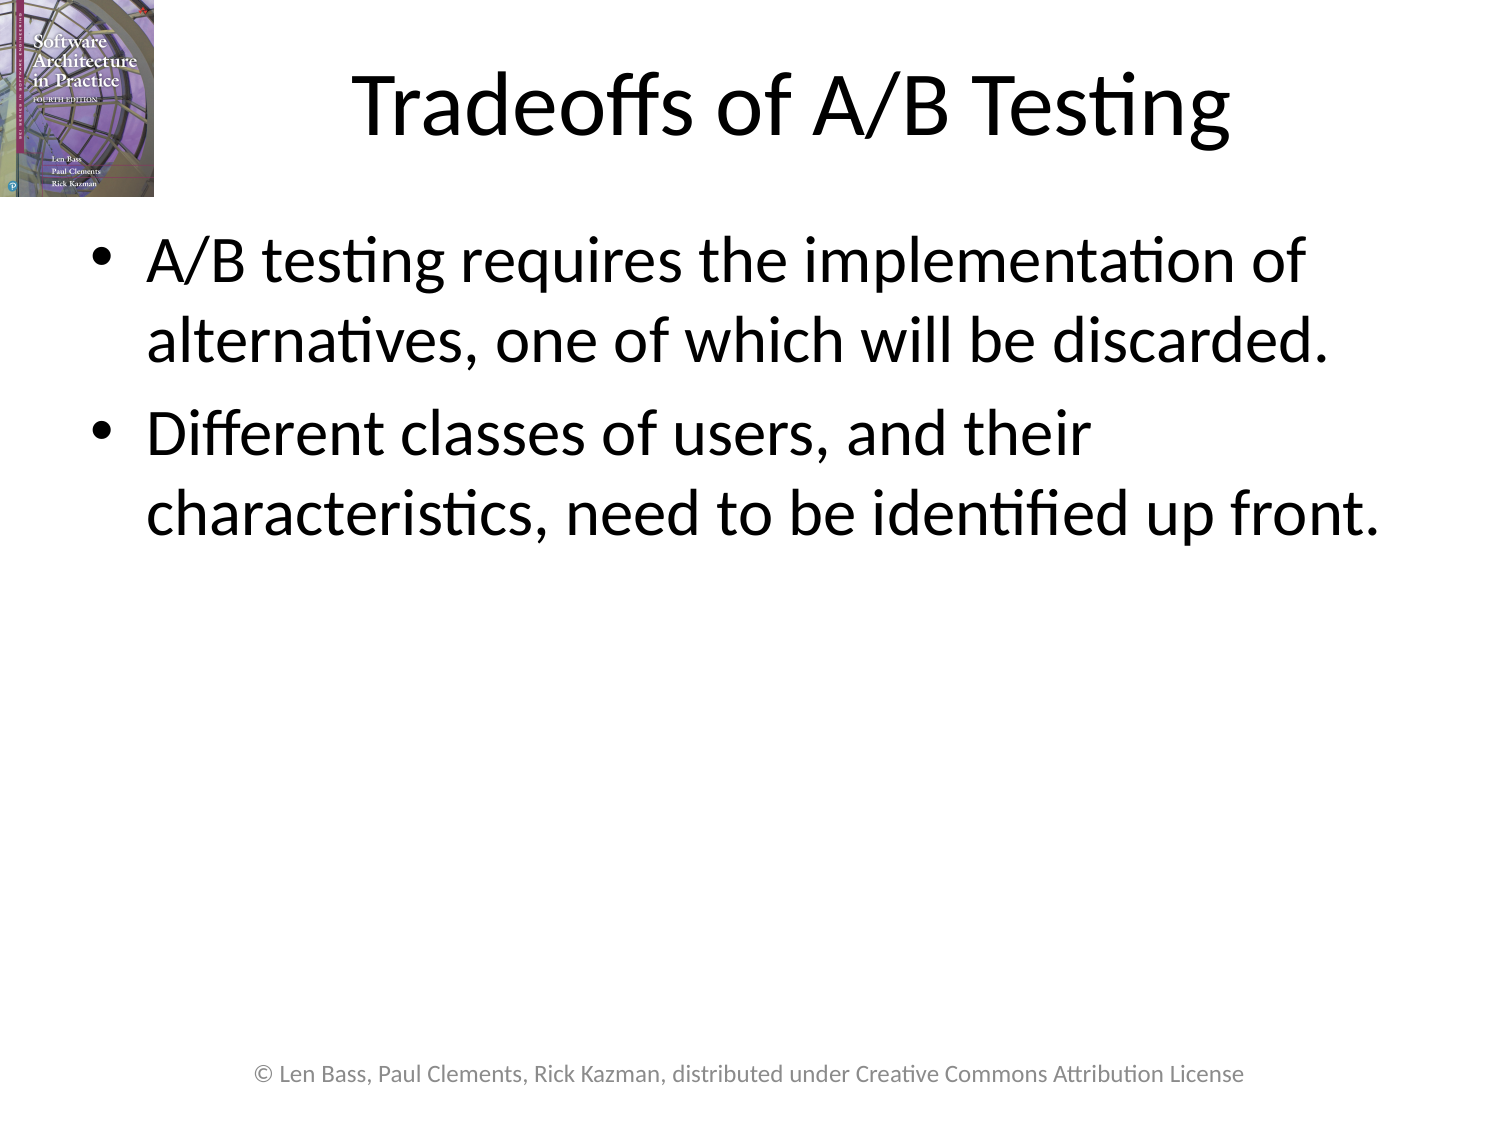

# Tradeoffs of A/B Testing
A/B testing requires the implementation of alternatives, one of which will be discarded.
Different classes of users, and their characteristics, need to be identified up front.

© Len Bass, Paul Clements, Rick Kazman, distributed under Creative Commons Attribution License